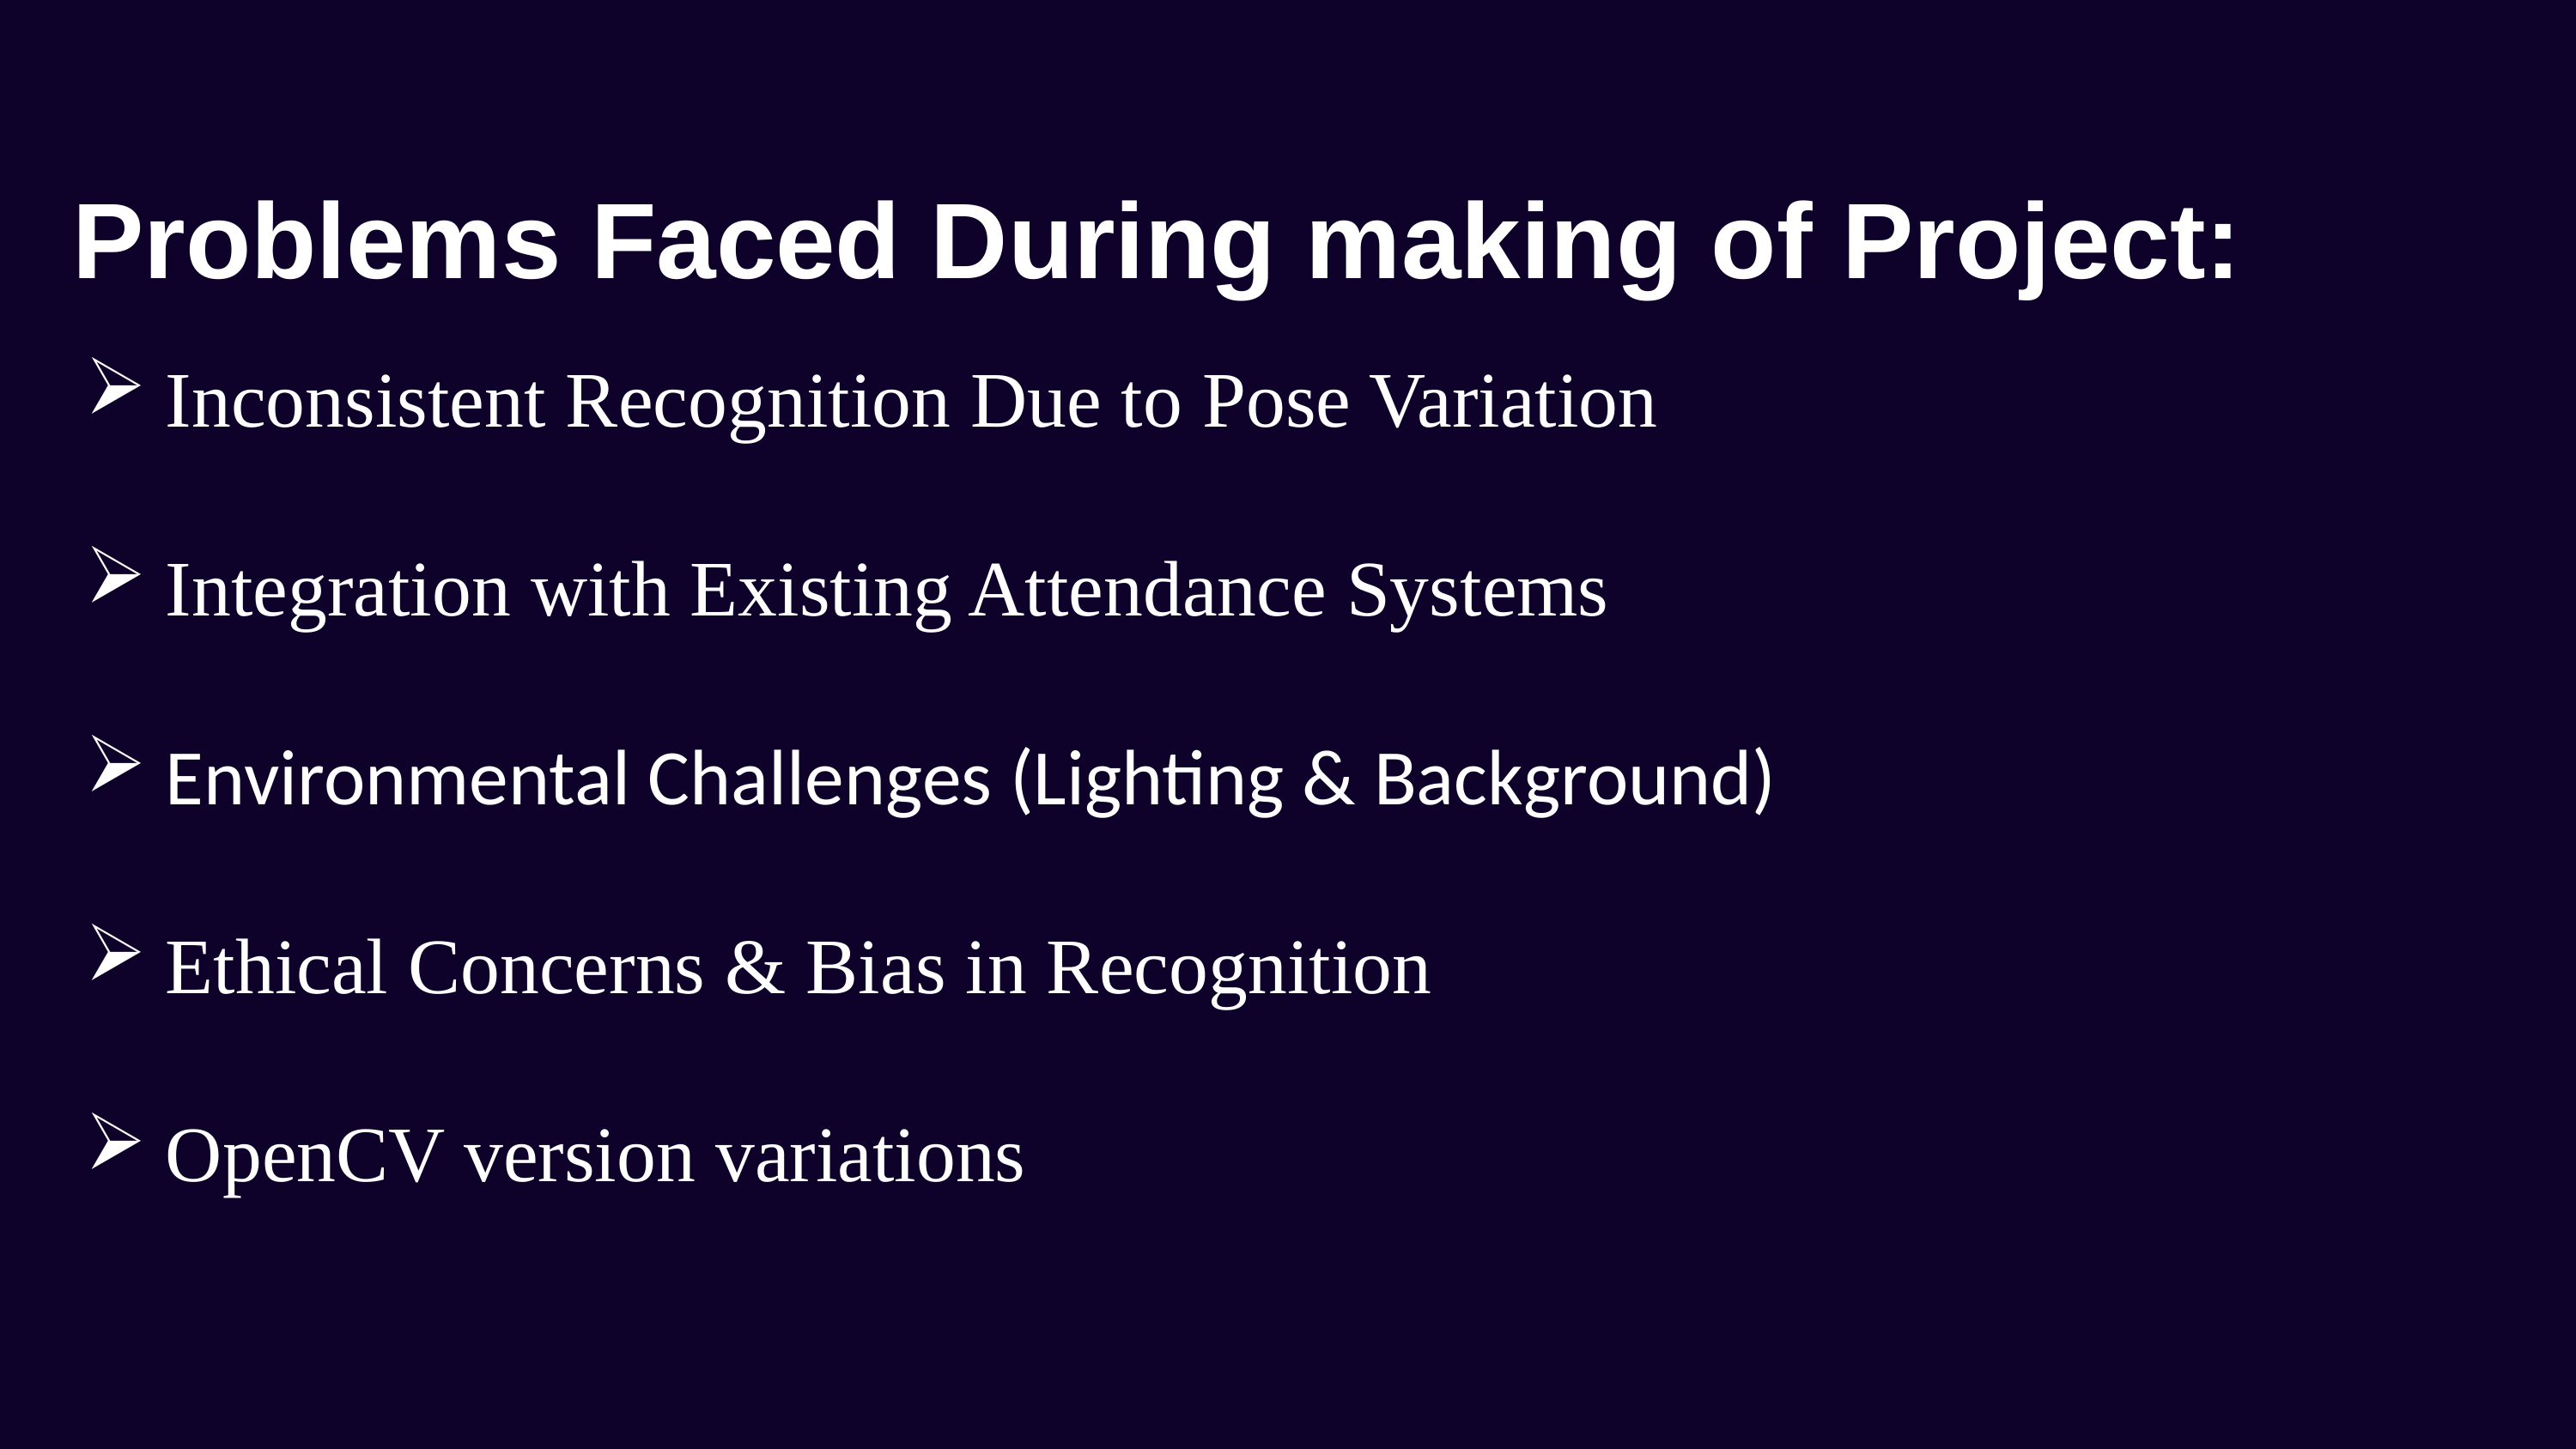

Problems Faced During making of Project:
Inconsistent Recognition Due to Pose Variation

Integration with Existing Attendance Systems

Environmental Challenges (Lighting & Background)

Ethical Concerns & Bias in Recognition

OpenCV version variations